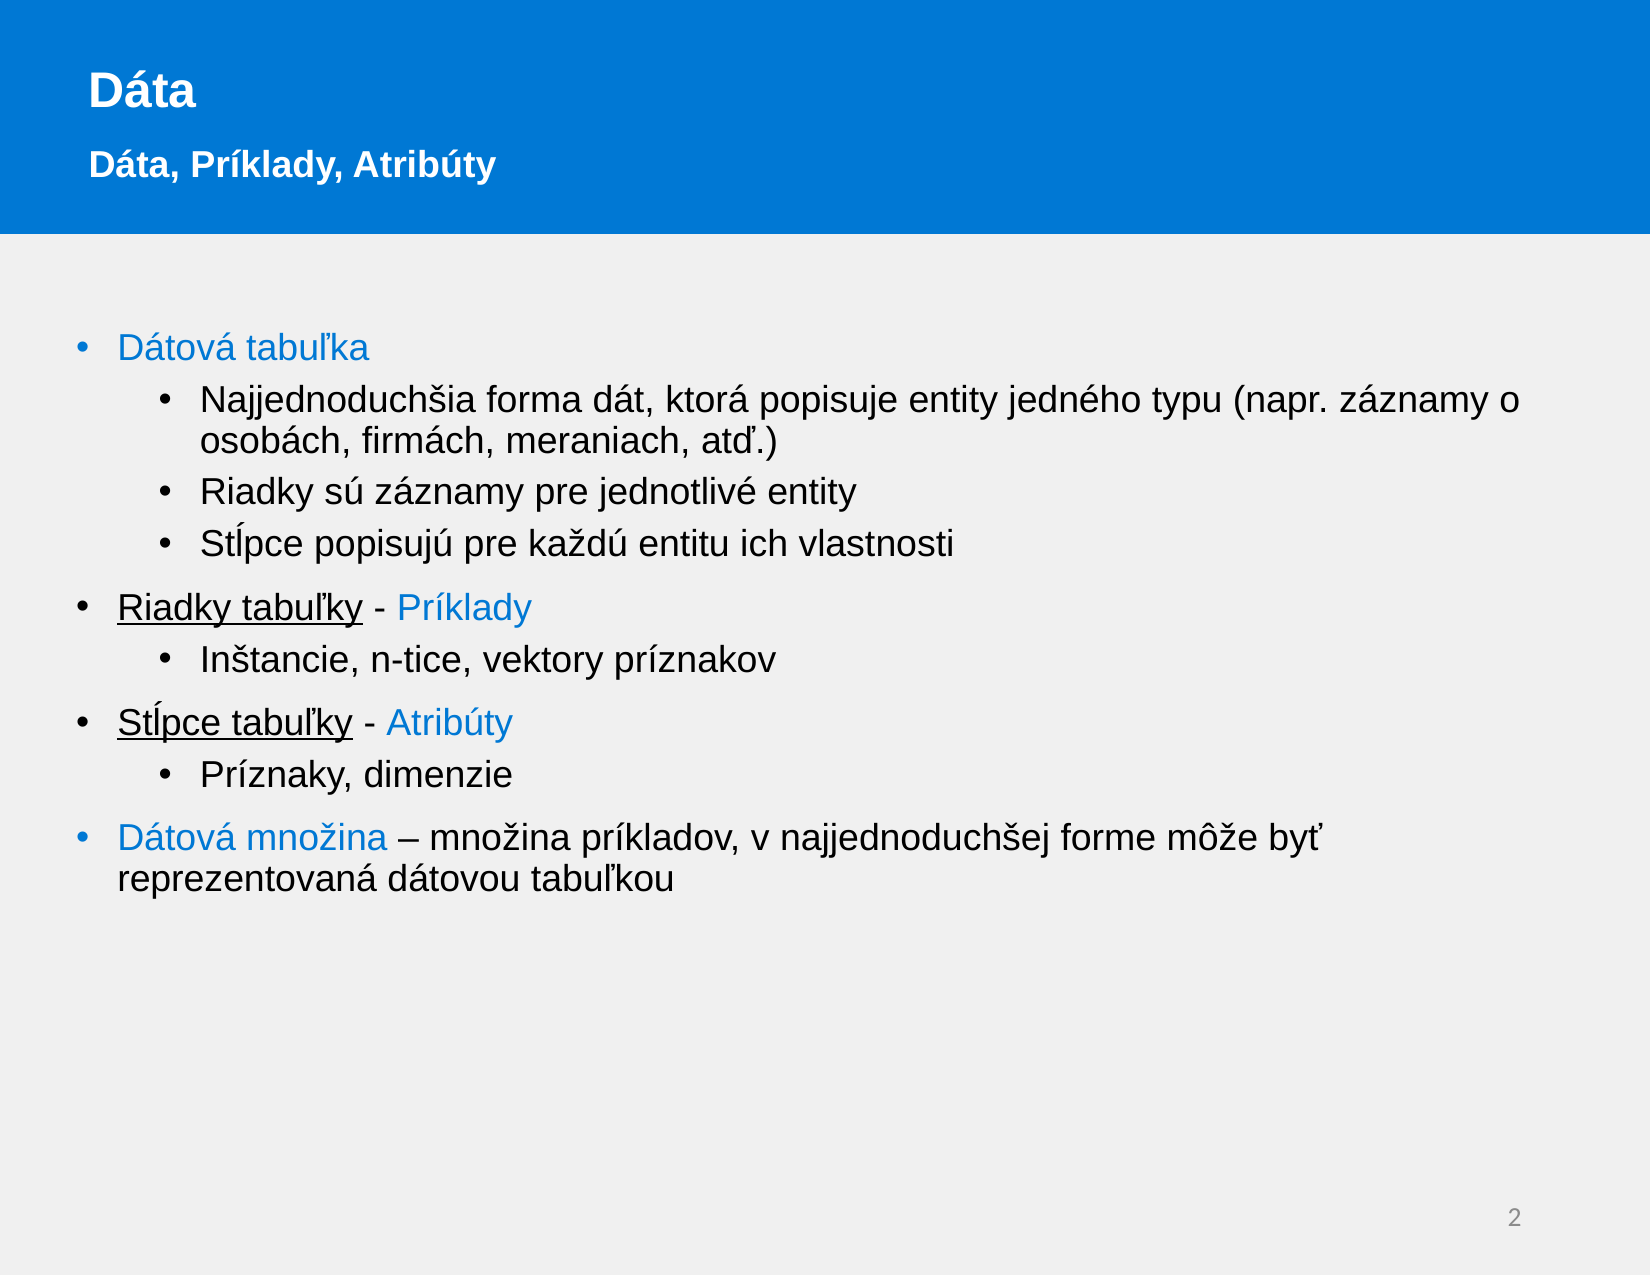

Dáta
Dáta, Príklady, Atribúty
Dátová tabuľka
Najjednoduchšia forma dát, ktorá popisuje entity jedného typu (napr. záznamy o osobách, firmách, meraniach, atď.)
Riadky sú záznamy pre jednotlivé entity
Stĺpce popisujú pre každú entitu ich vlastnosti
Riadky tabuľky - Príklady
Inštancie, n-tice, vektory príznakov
Stĺpce tabuľky - Atribúty
Príznaky, dimenzie
Dátová množina – množina príkladov, v najjednoduchšej forme môže byť reprezentovaná dátovou tabuľkou
2